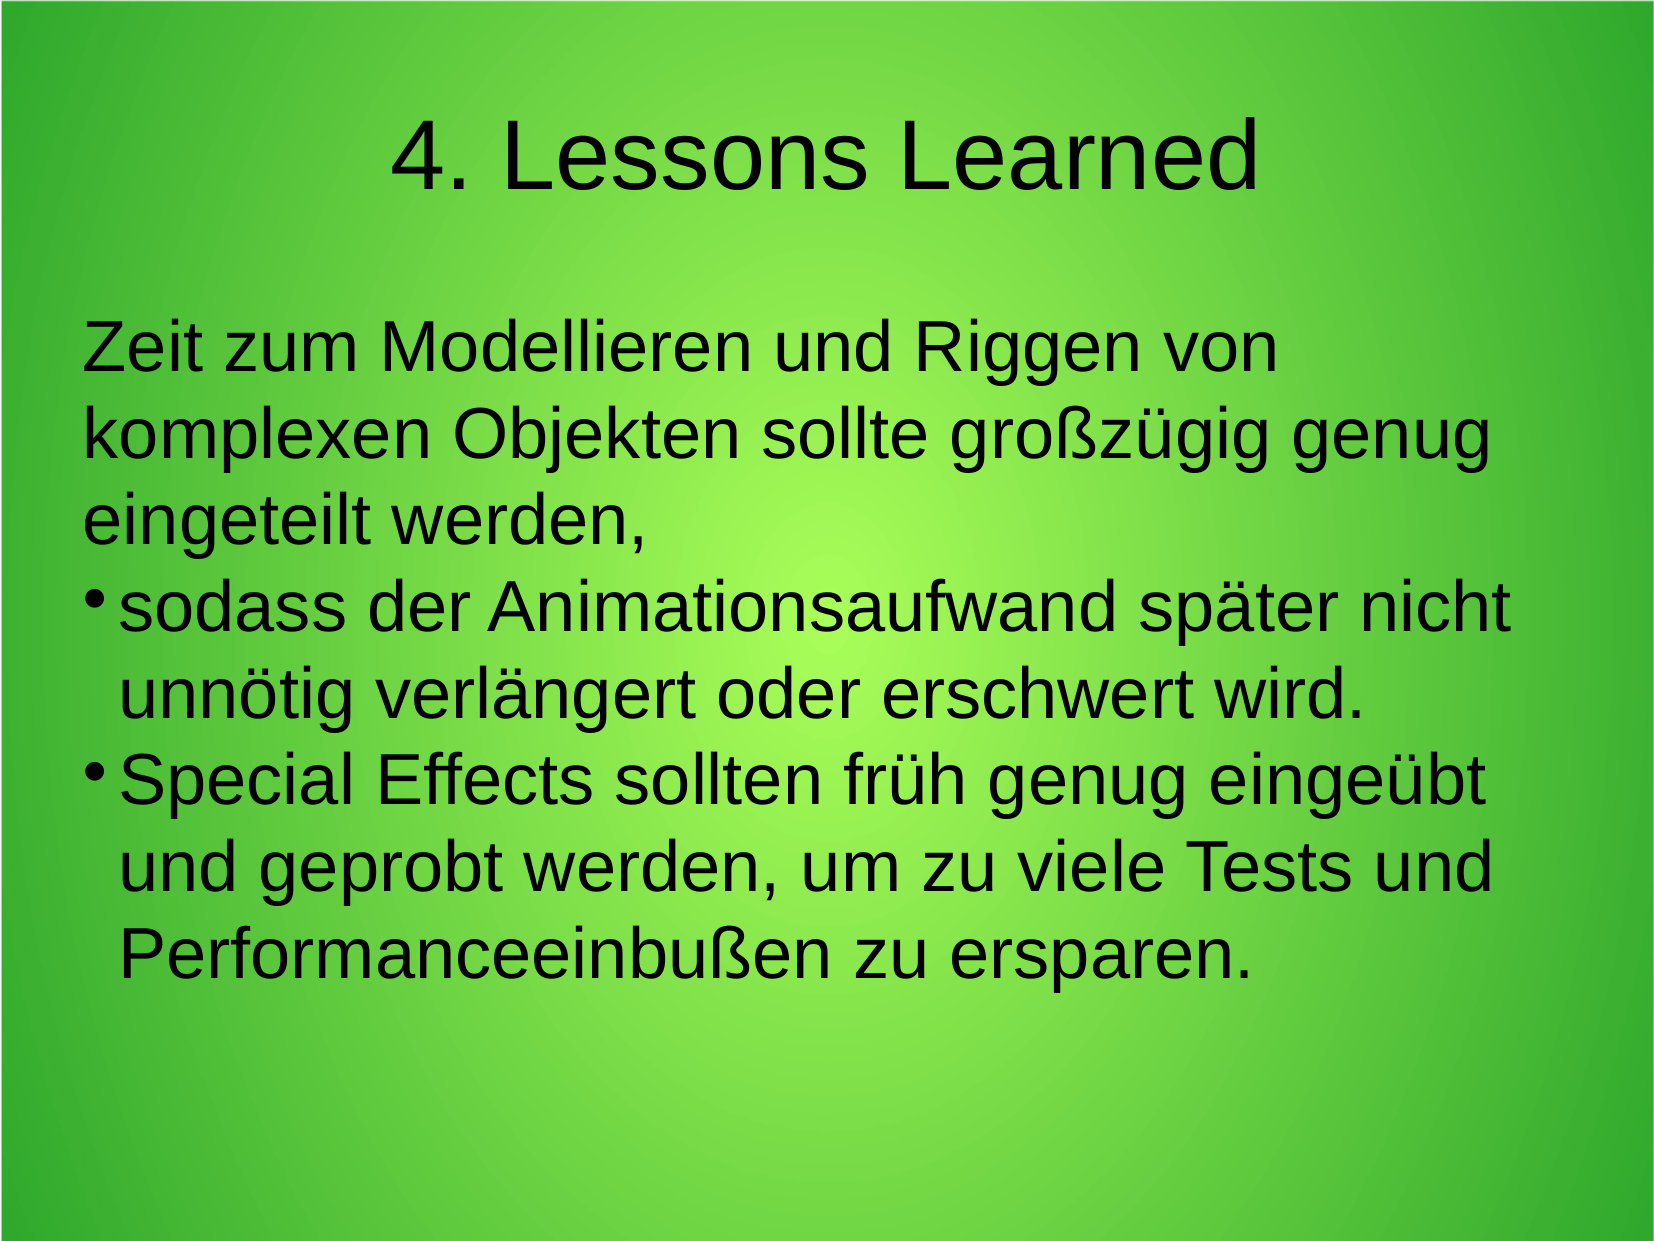

4. Lessons Learned
Zeit zum Modellieren und Riggen von komplexen Objekten sollte großzügig genug eingeteilt werden,
sodass der Animationsaufwand später nicht unnötig verlängert oder erschwert wird.
Special Effects sollten früh genug eingeübt und geprobt werden, um zu viele Tests und Performanceeinbußen zu ersparen.